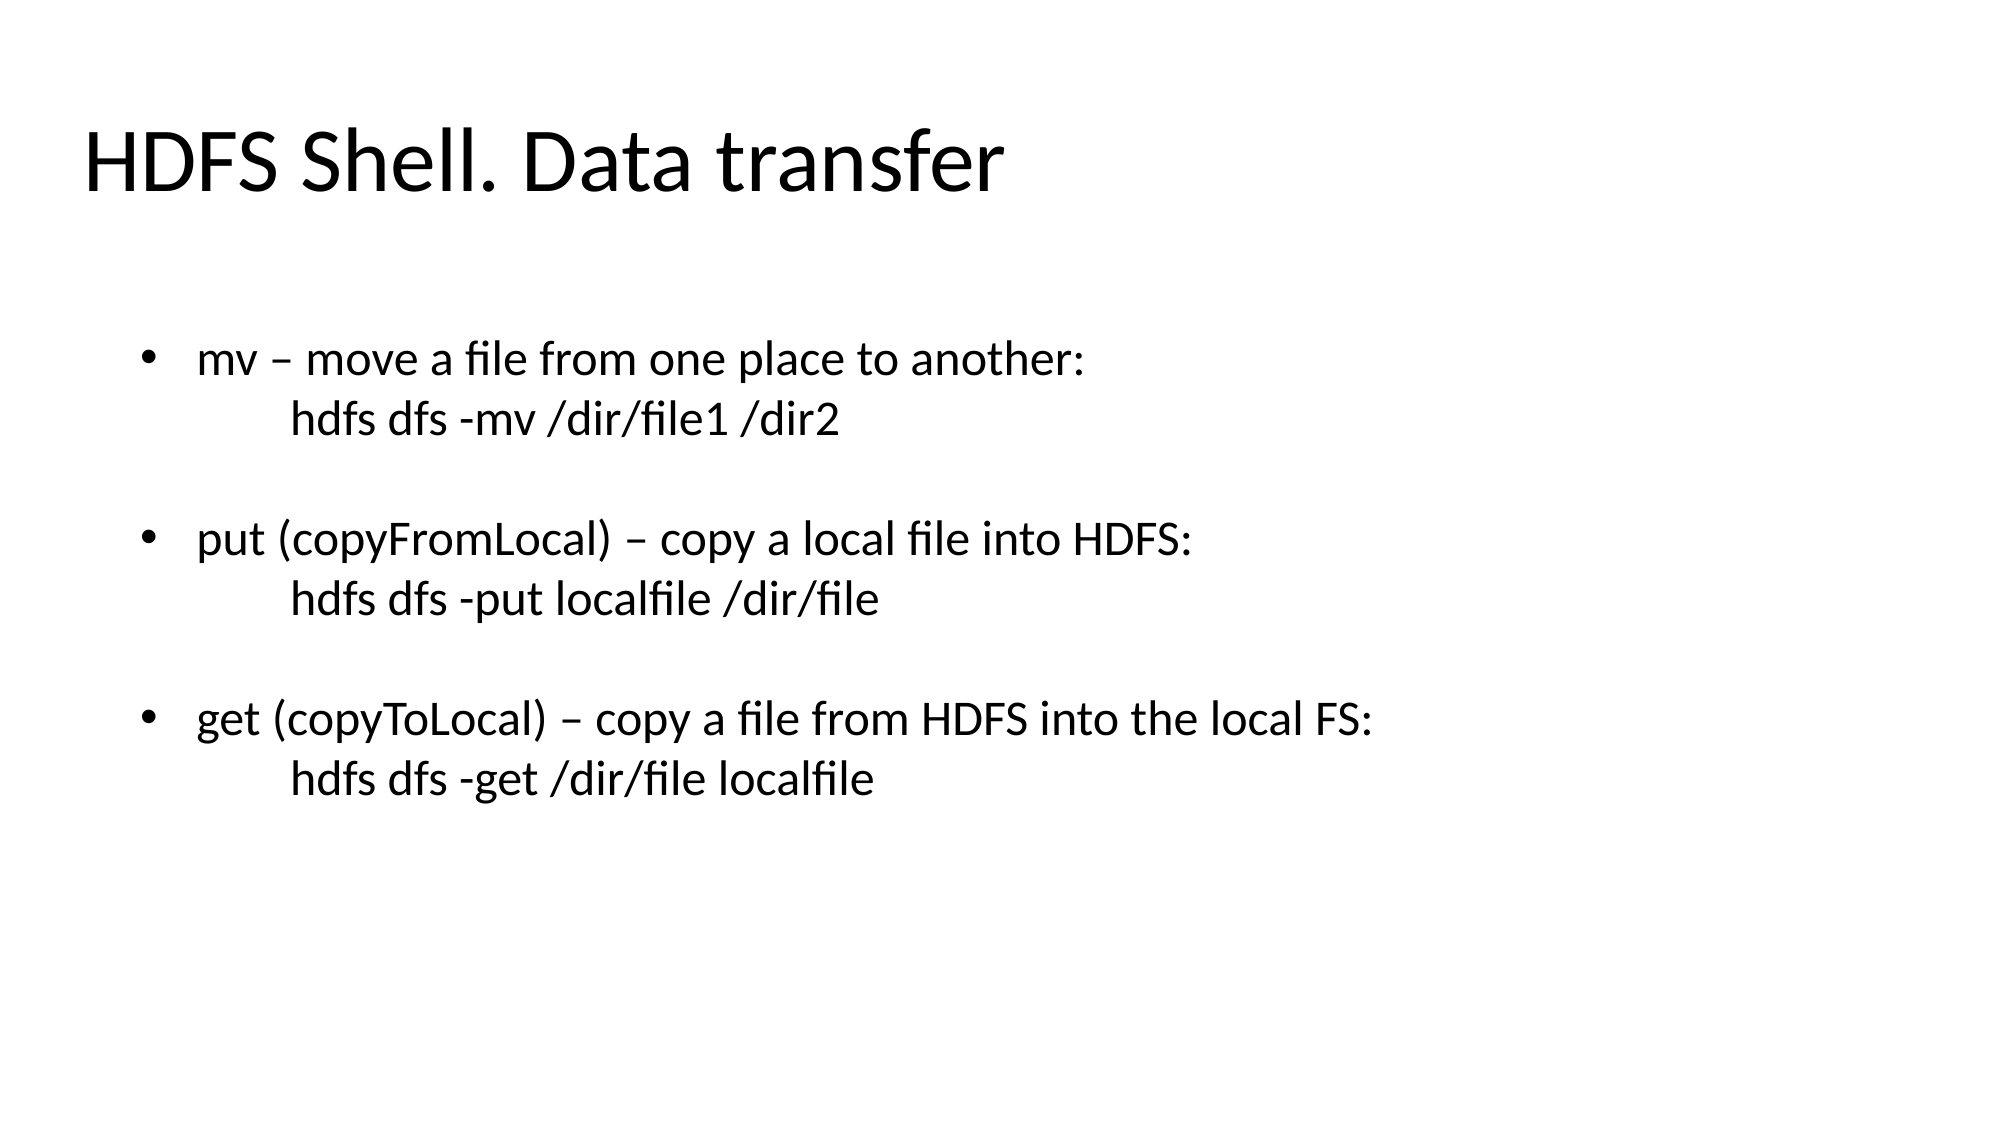

# HDFS Shell. Data transfer
mv – move a file from one place to another:
	hdfs dfs -mv /dir/file1 /dir2

put (copyFromLocal) – copy a local file into HDFS:
	hdfs dfs -put localfile /dir/file

get (copyToLocal) – copy a file from HDFS into the local FS:
	hdfs dfs -get /dir/file localfile